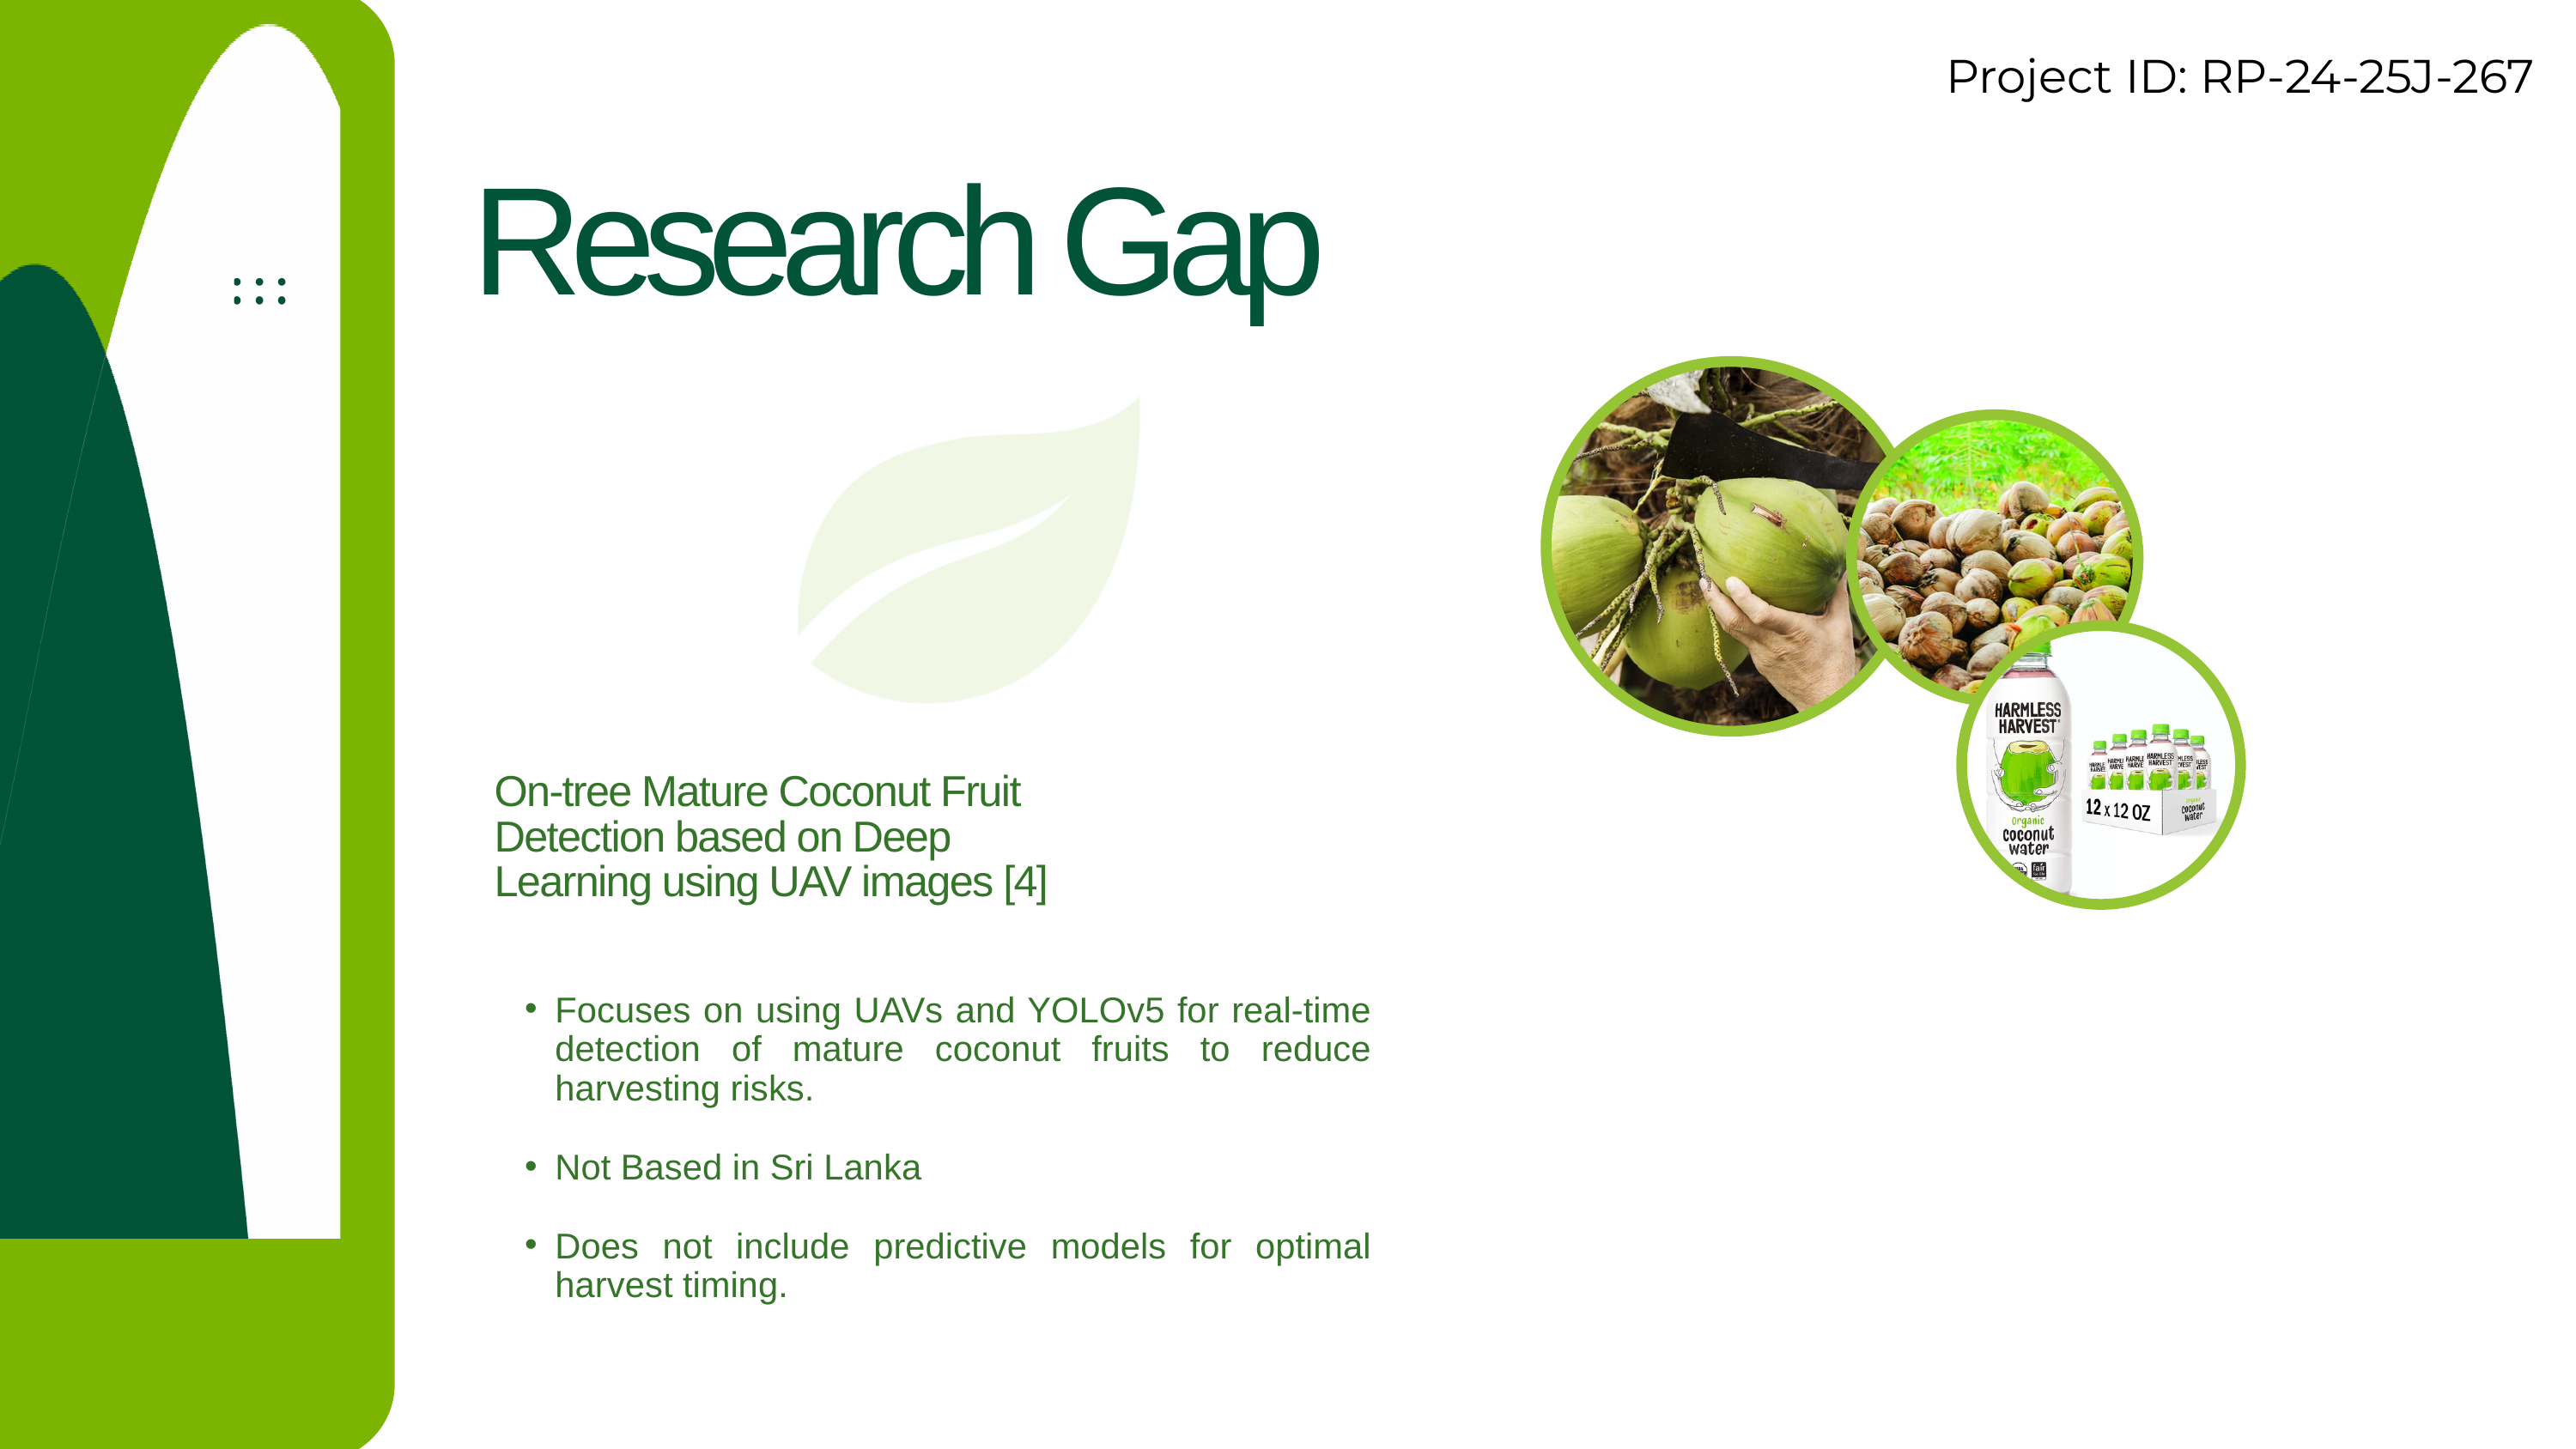

Project ID: RP-24-25J-267​
Research Gap

On-tree Mature Coconut Fruit Detection based on Deep Learning using UAV images [4]

Focuses on using UAVs and YOLOv5 for real-time detection of mature coconut fruits to reduce harvesting risks.

Not Based in Sri Lanka

Does not include predictive models for optimal harvest timing.